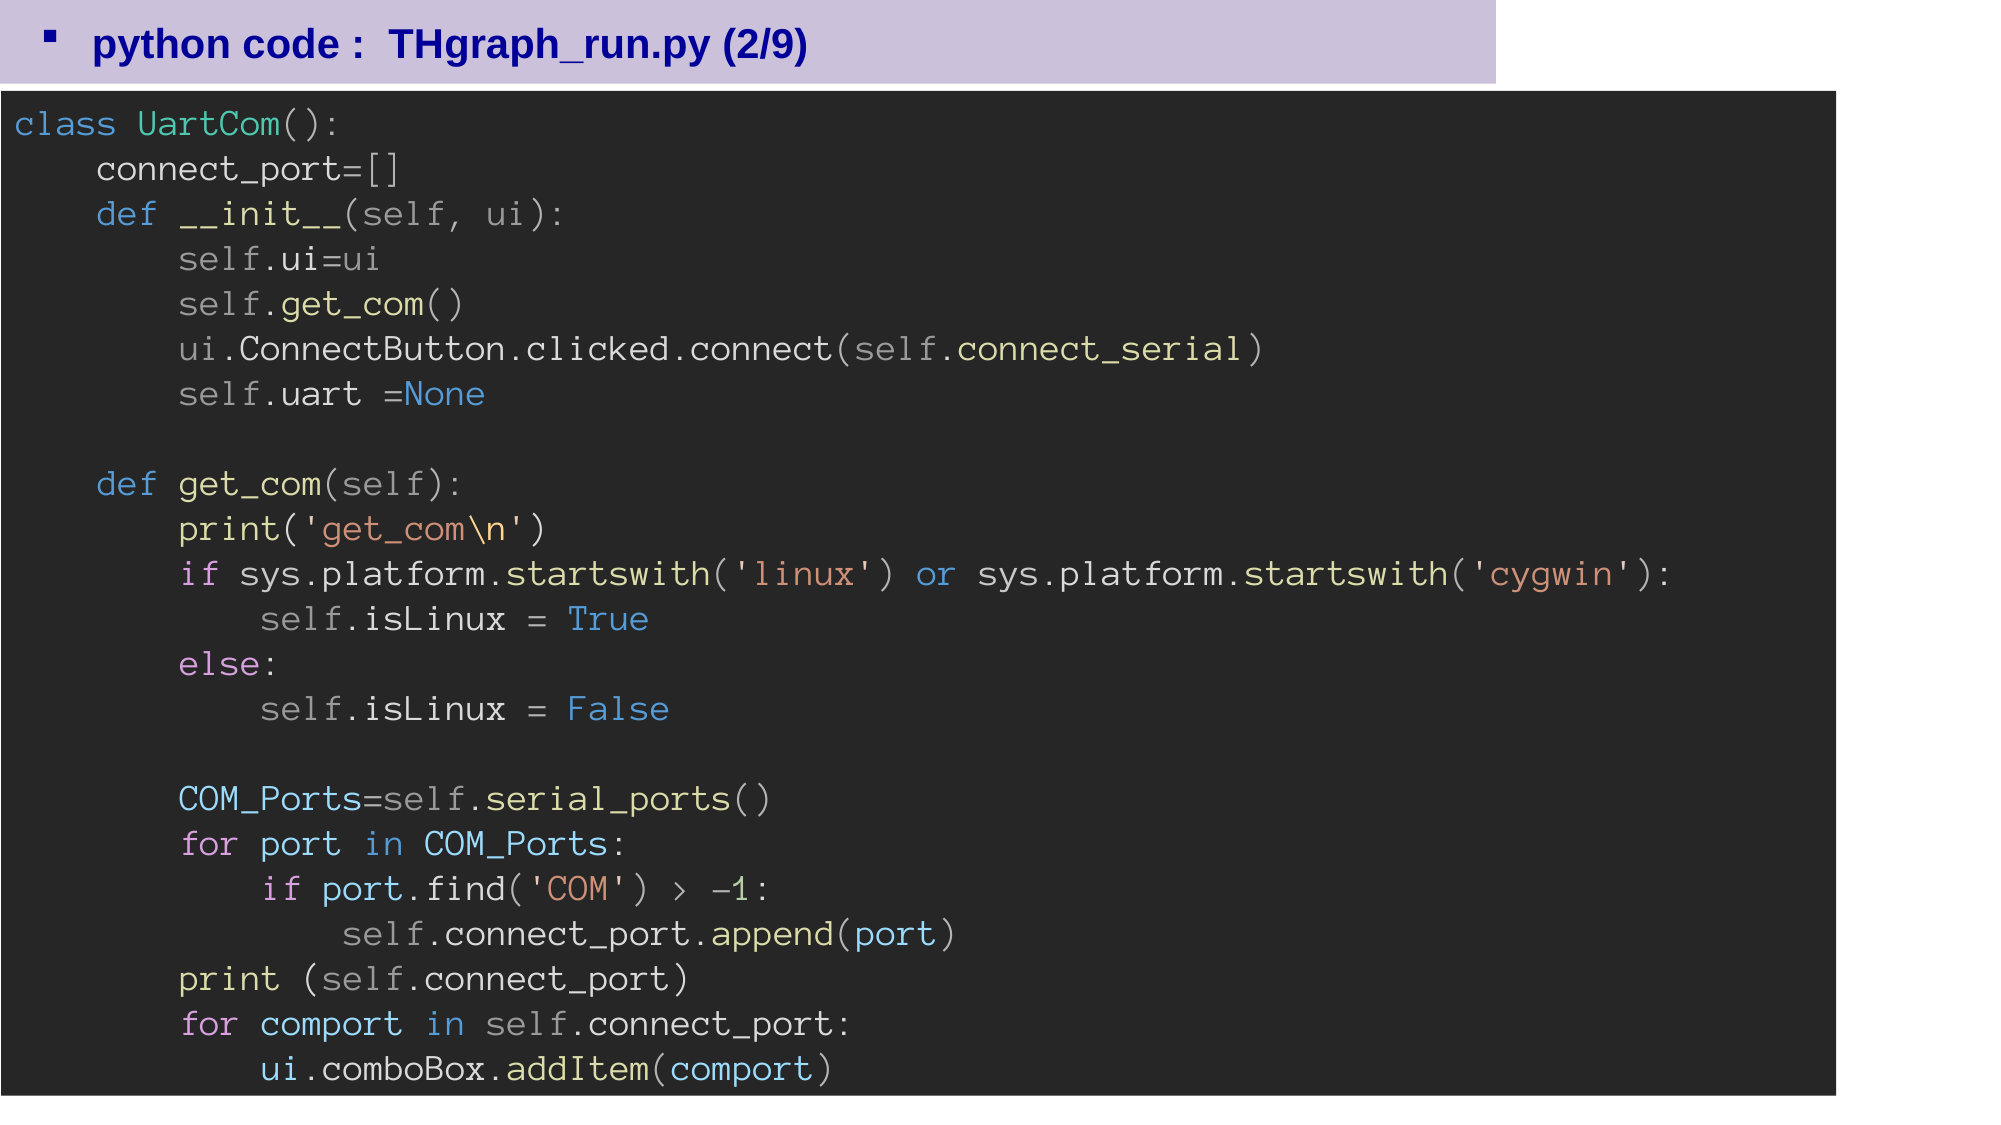

python code :  THgraph_run.py (2/9)

class UartCom():
    connect_port=[]
    def __init__(self, ui):
        self.ui=ui
        self.get_com()
        ui.ConnectButton.clicked.connect(self.connect_serial)
        self.uart =None
    def get_com(self):
        print('get_com\n')
        if sys.platform.startswith('linux') or sys.platform.startswith('cygwin'):
            self.isLinux = True
        else:
            self.isLinux = False
        COM_Ports=self.serial_ports()
        for port in COM_Ports:
            if port.find('COM') > -1:
                self.connect_port.append(port)
        print (self.connect_port)
        for comport in self.connect_port:
            ui.comboBox.addItem(comport)